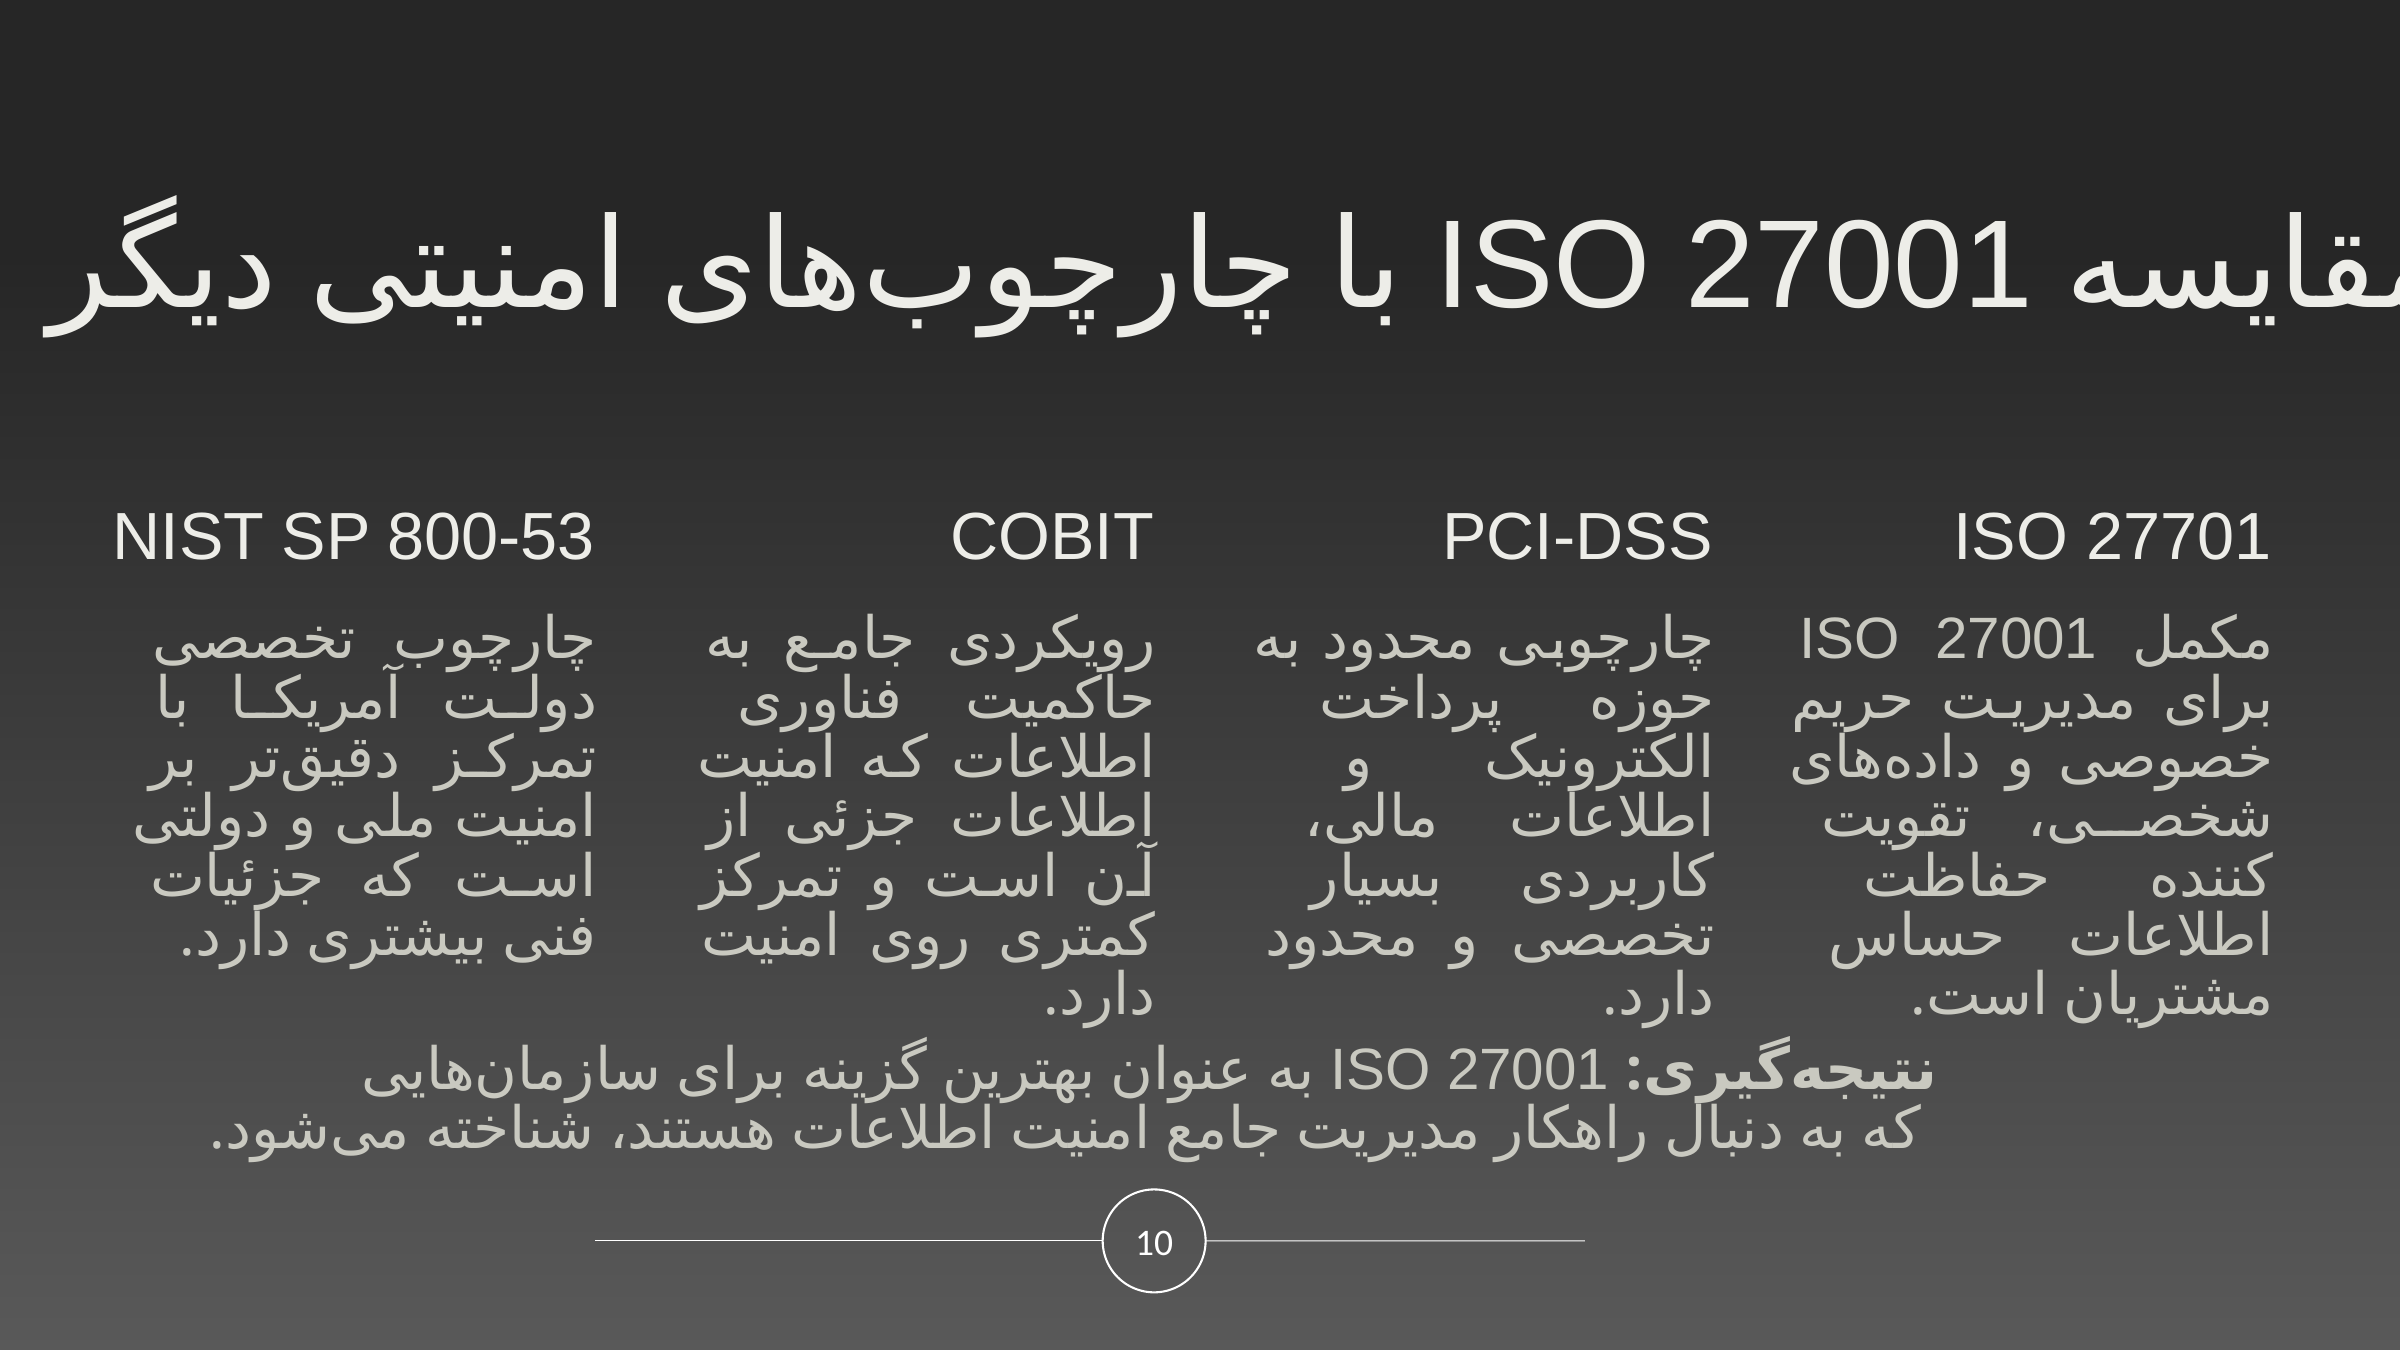

مقایسه ISO 27001 با چارچوب‌های امنیتی دیگر
NIST SP 800-53
COBIT
PCI-DSS
ISO 27701
چارچوب تخصصی دولت آمریکا با تمرکز دقیق‌تر بر امنیت ملی و دولتی است که جزئیات فنی بیشتری دارد.
رویکردی جامع به حاکمیت فناوری اطلاعات که امنیت اطلاعات جزئی از آن است و تمرکز کمتری روی امنیت دارد.
چارچوبی محدود به حوزه پرداخت الکترونیک و اطلاعات مالی، کاربردی بسیار تخصصی و محدود دارد.
مکمل ISO 27001 برای مدیریت حریم خصوصی و داده‌های شخصی، تقویت کننده حفاظت اطلاعات حساس مشتریان است.
نتیجه‌گیری: ISO 27001 به عنوان بهترین گزینه برای سازمان‌هایی
 که به دنبال راهکار مدیریت جامع امنیت اطلاعات هستند، شناخته می‌شود.
10